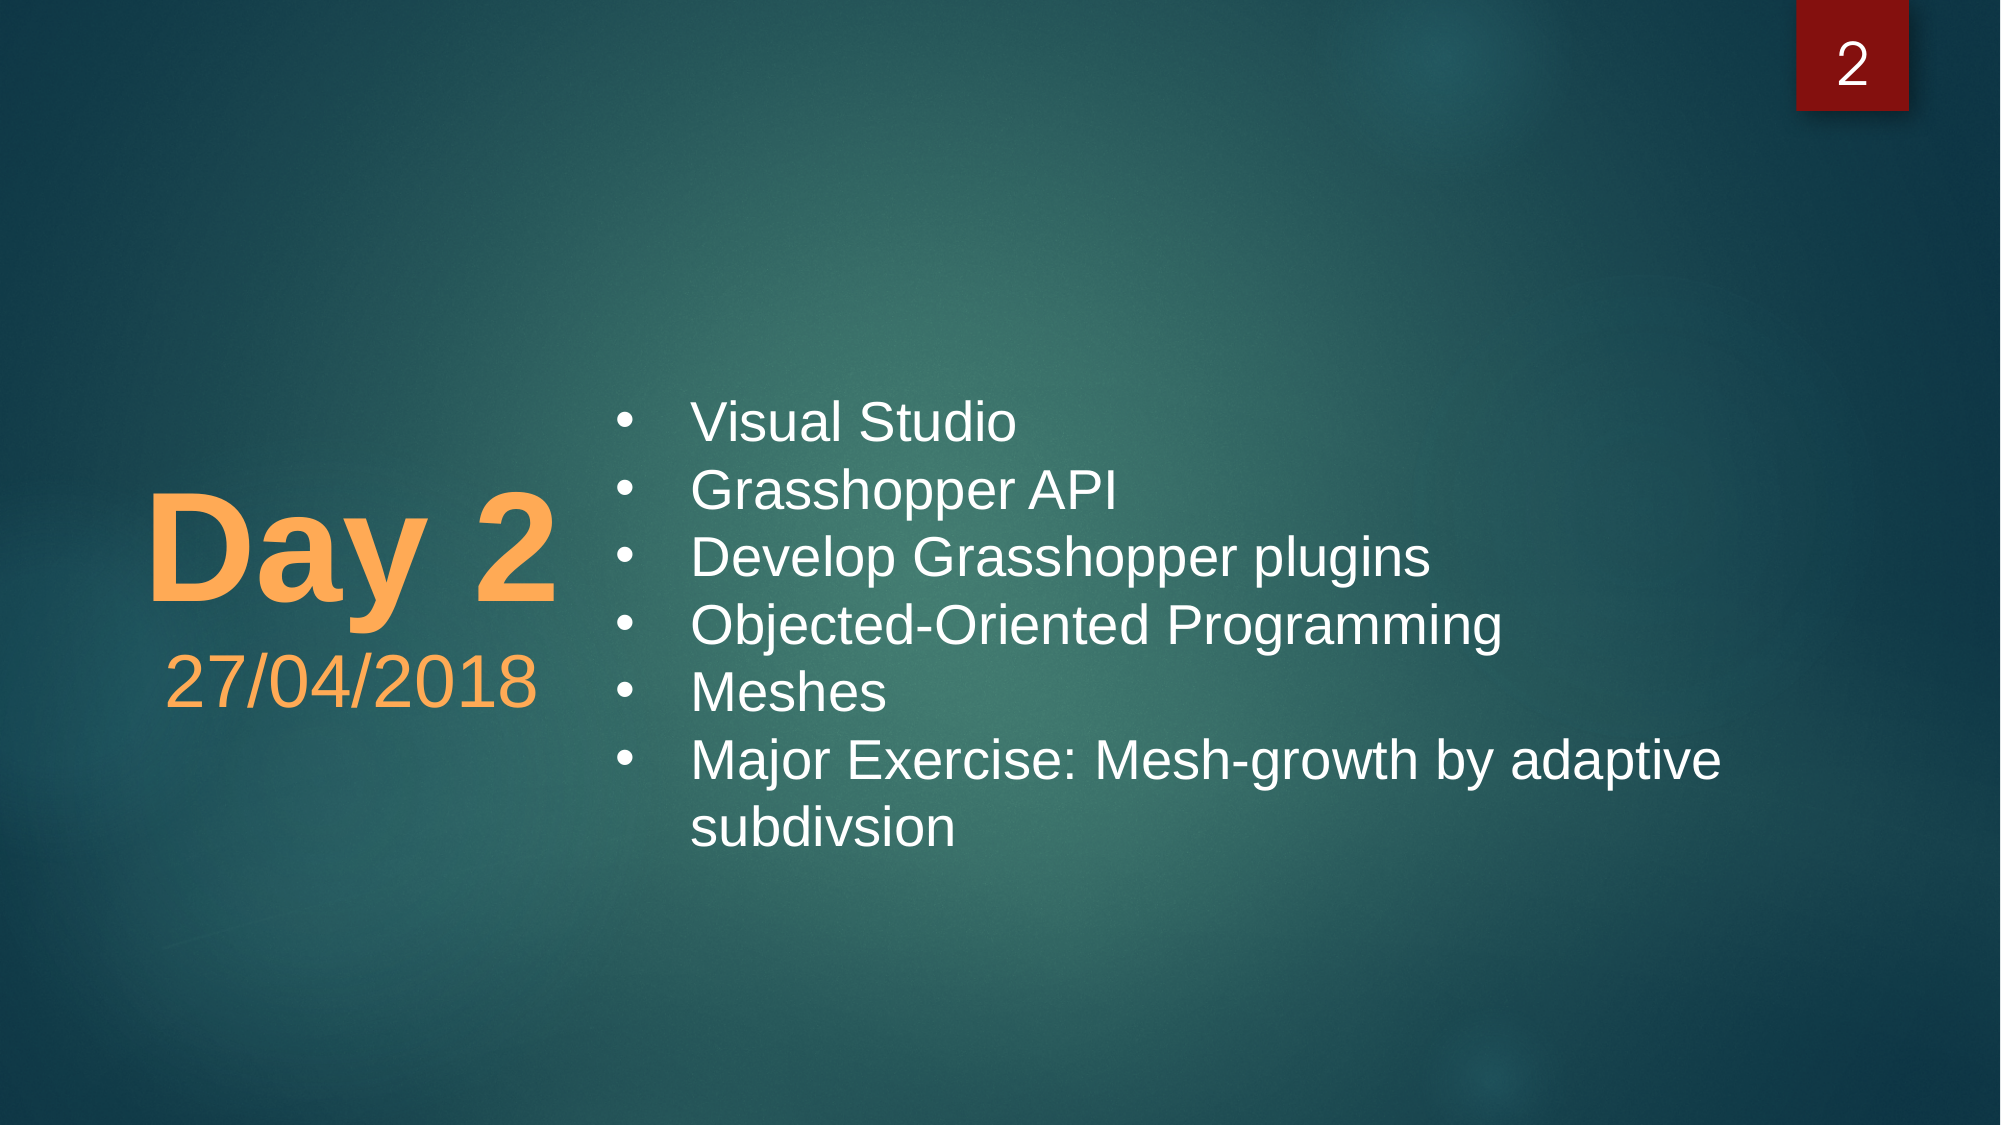

2
Visual Studio
Grasshopper API
Develop Grasshopper plugins
Objected-Oriented Programming
Meshes
Major Exercise: Mesh-growth by adaptive subdivsion
Day 2
27/04/2018